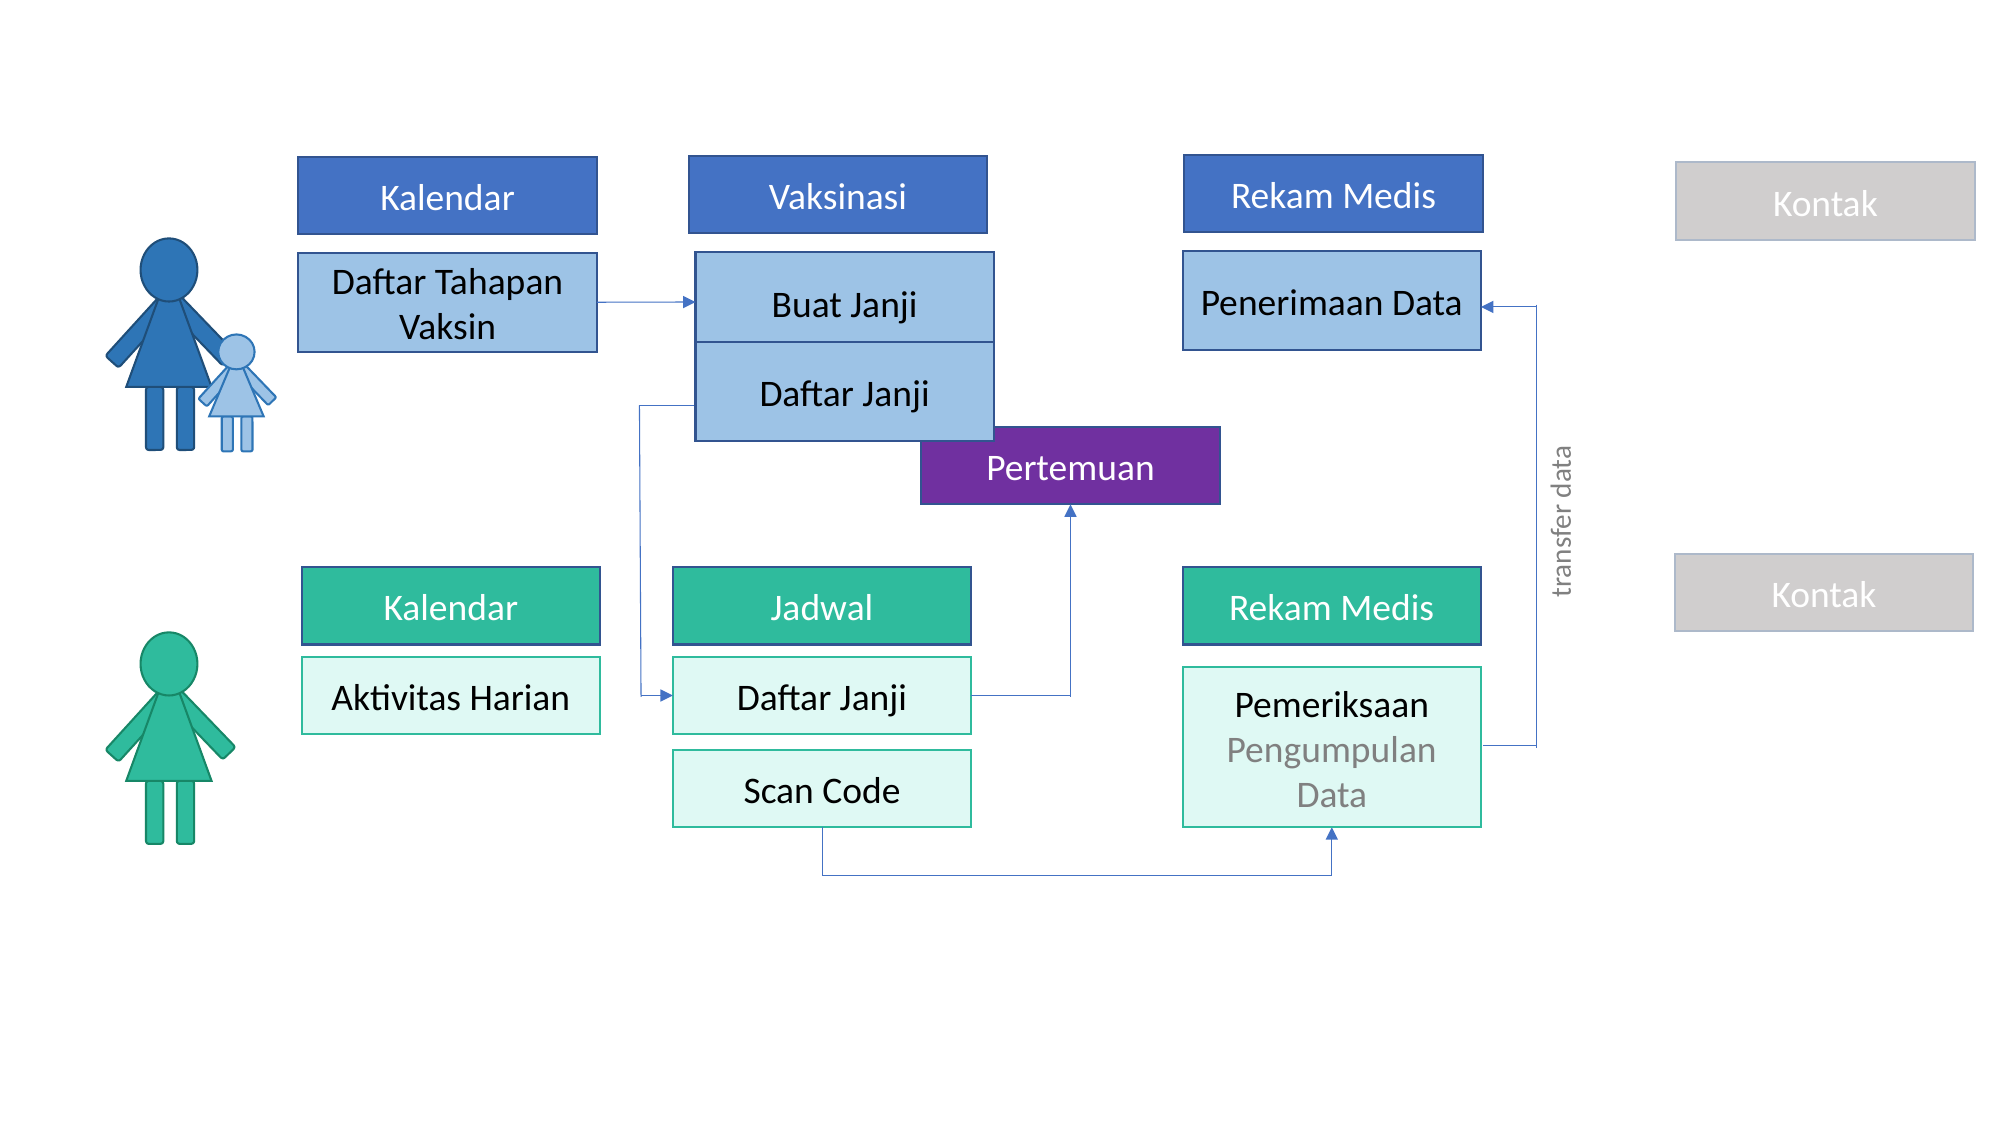

#
Rekam Medis
Vaksinasi
Kalendar
Kontak

Penerimaan Data
Buat Janji
Daftar Tahapan Vaksin

Daftar Janji
Pertemuan
transfer data
Kontak
Kalendar
Jadwal
Rekam Medis

Aktivitas Harian
Daftar Janji
Pemeriksaan
Pengumpulan Data
Scan Code